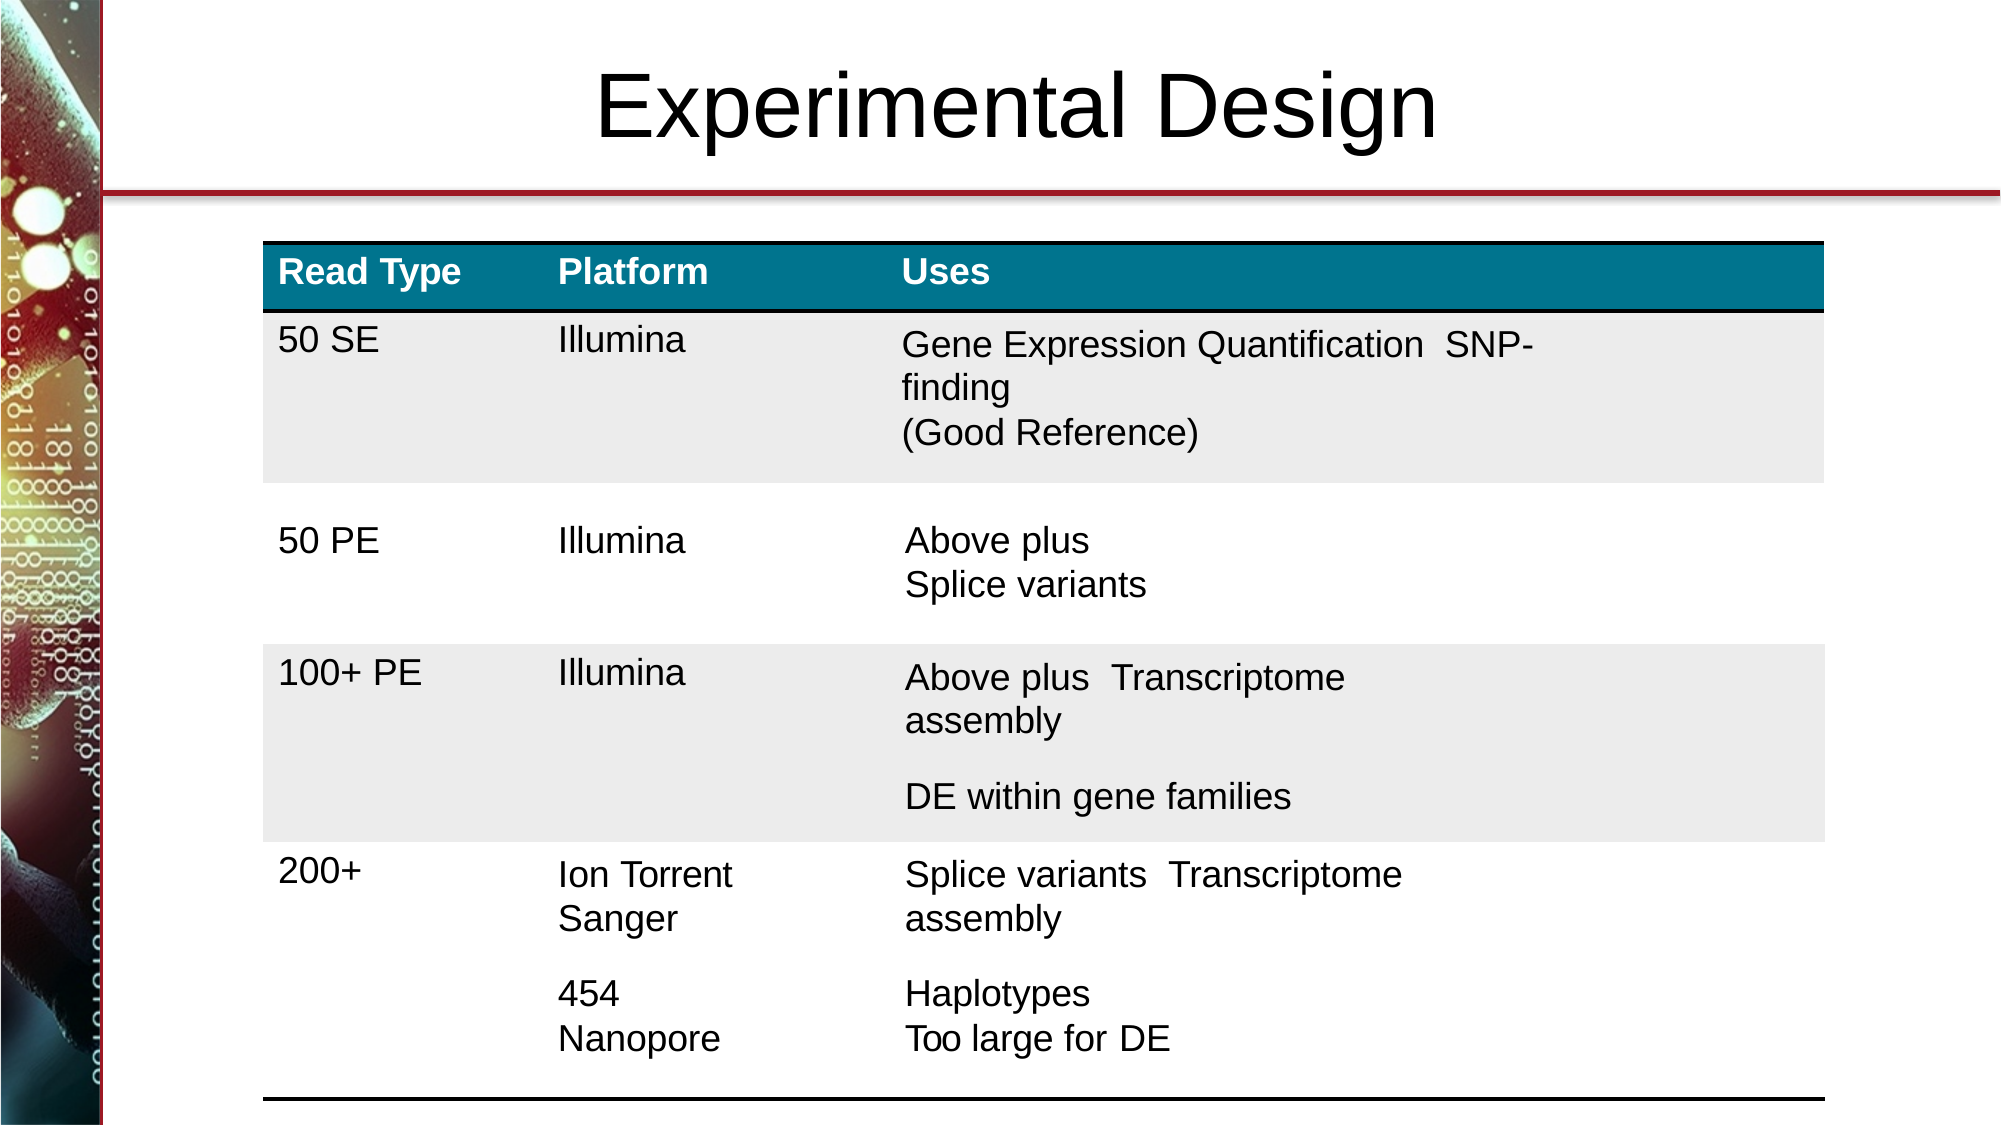

# Experimental Design
| Read Type | Platform | Uses |
| --- | --- | --- |
| 50 SE | Illumina | Gene Expression Quantification SNP-finding (Good Reference) |
| 50 PE | Illumina | Above plus Splice variants |
| --- | --- | --- |
| 100+ PE | Illumina | Above plus Transcriptome assembly |
|  |  | DE within gene families |
| 200+ | Ion Torrent Sanger | Splice variants Transcriptome assembly |
|  | 454 Nanopore | Haplotypes Too large for DE |